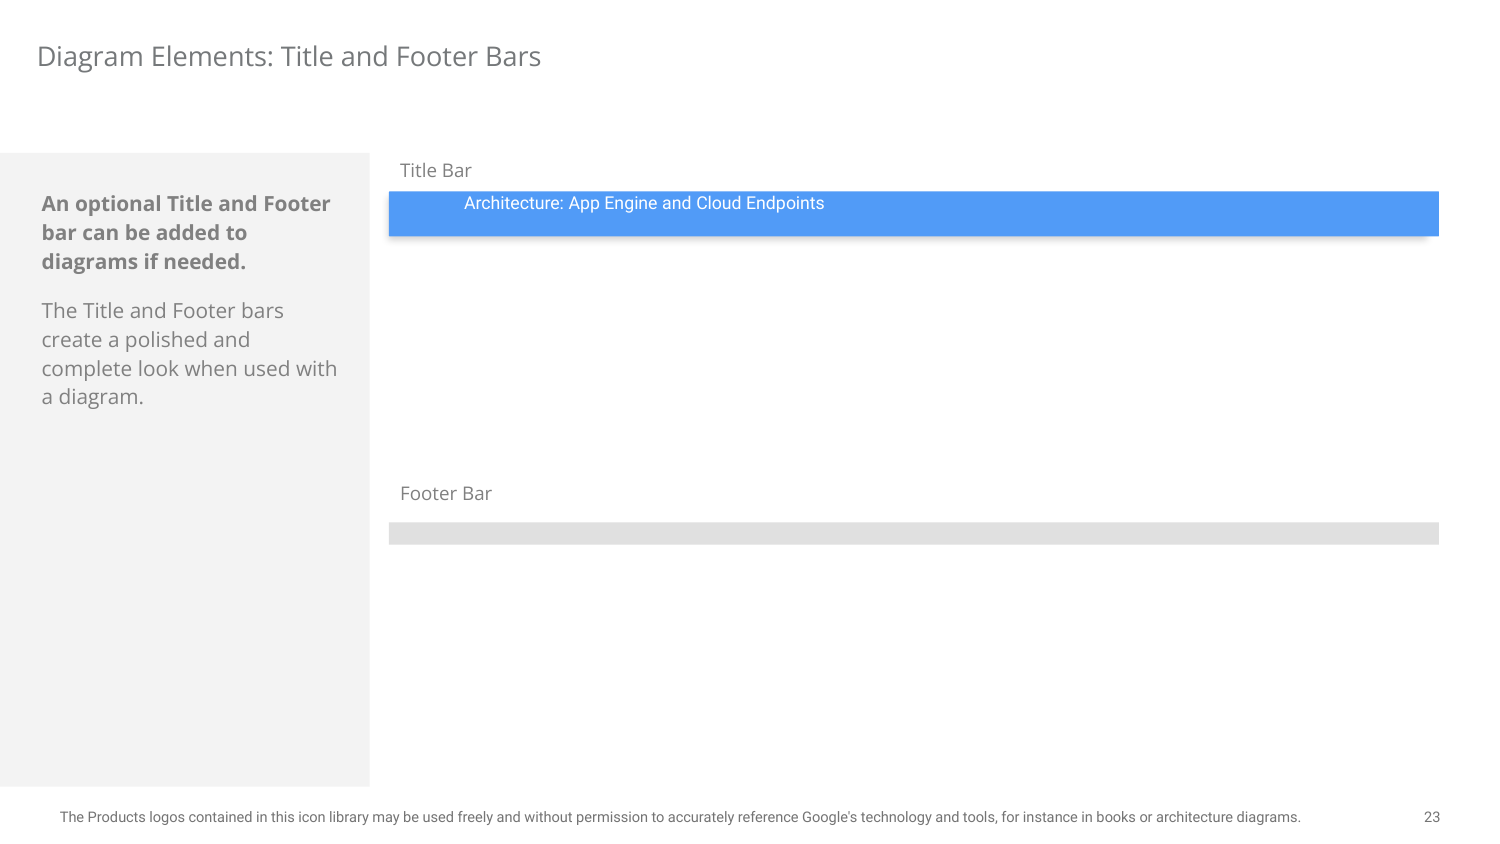

Diagram Elements: Title and Footer Bars
Title Bar
An optional Title and Footer bar can be added to diagrams if needed.
The Title and Footer bars create a polished and complete look when used with a diagram.
Architecture: App Engine and Cloud Endpoints
Footer Bar